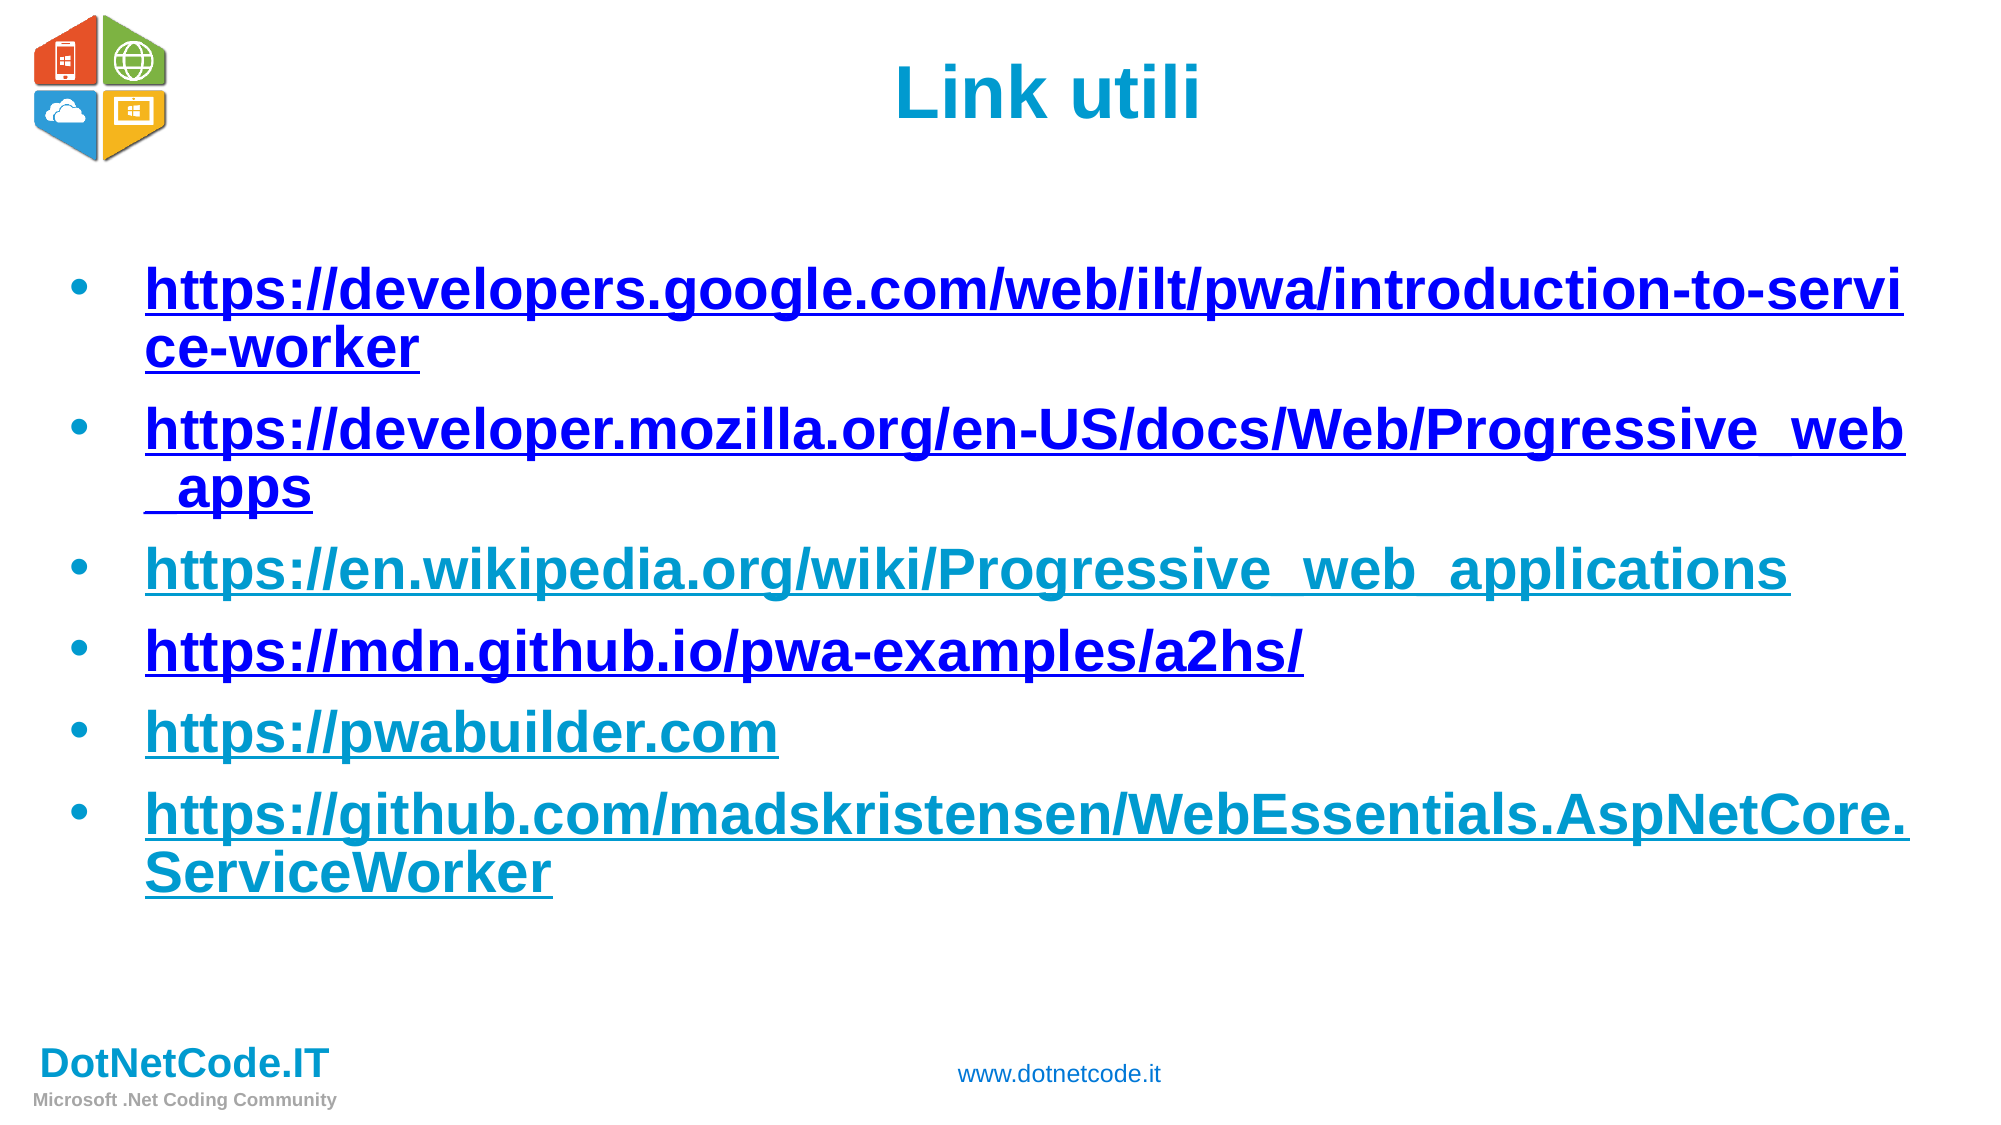

# Link utili
https://developers.google.com/web/ilt/pwa/introduction-to-service-worker
https://developer.mozilla.org/en-US/docs/Web/Progressive_web_apps
https://en.wikipedia.org/wiki/Progressive_web_applications
https://mdn.github.io/pwa-examples/a2hs/
https://pwabuilder.com
https://github.com/madskristensen/WebEssentials.AspNetCore.ServiceWorker

www.dotnetcode.it